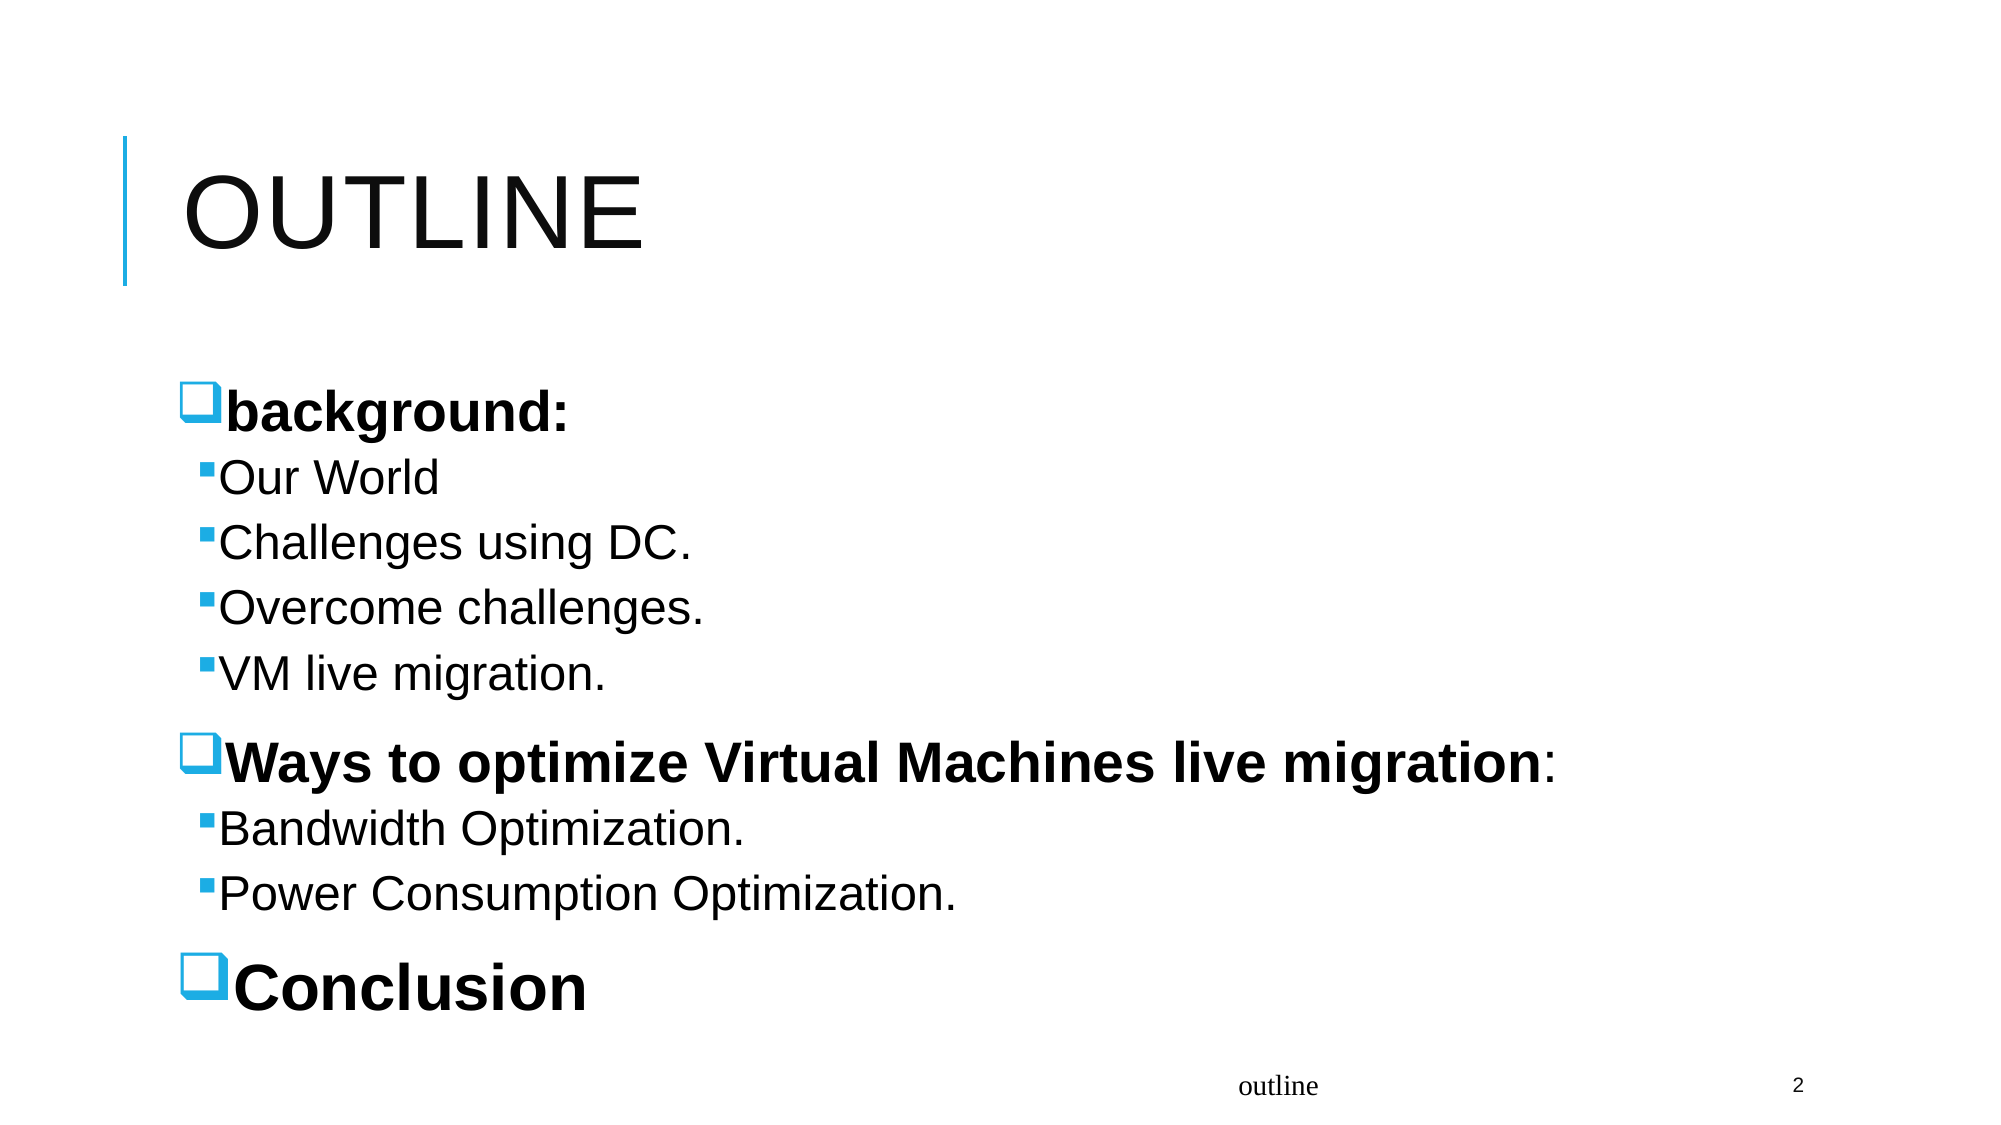

# outline
background:
Our World
Challenges using DC.
Overcome challenges.
VM live migration.
Ways to optimize Virtual Machines live migration:
Bandwidth Optimization.
Power Consumption Optimization.
Conclusion
outline
2